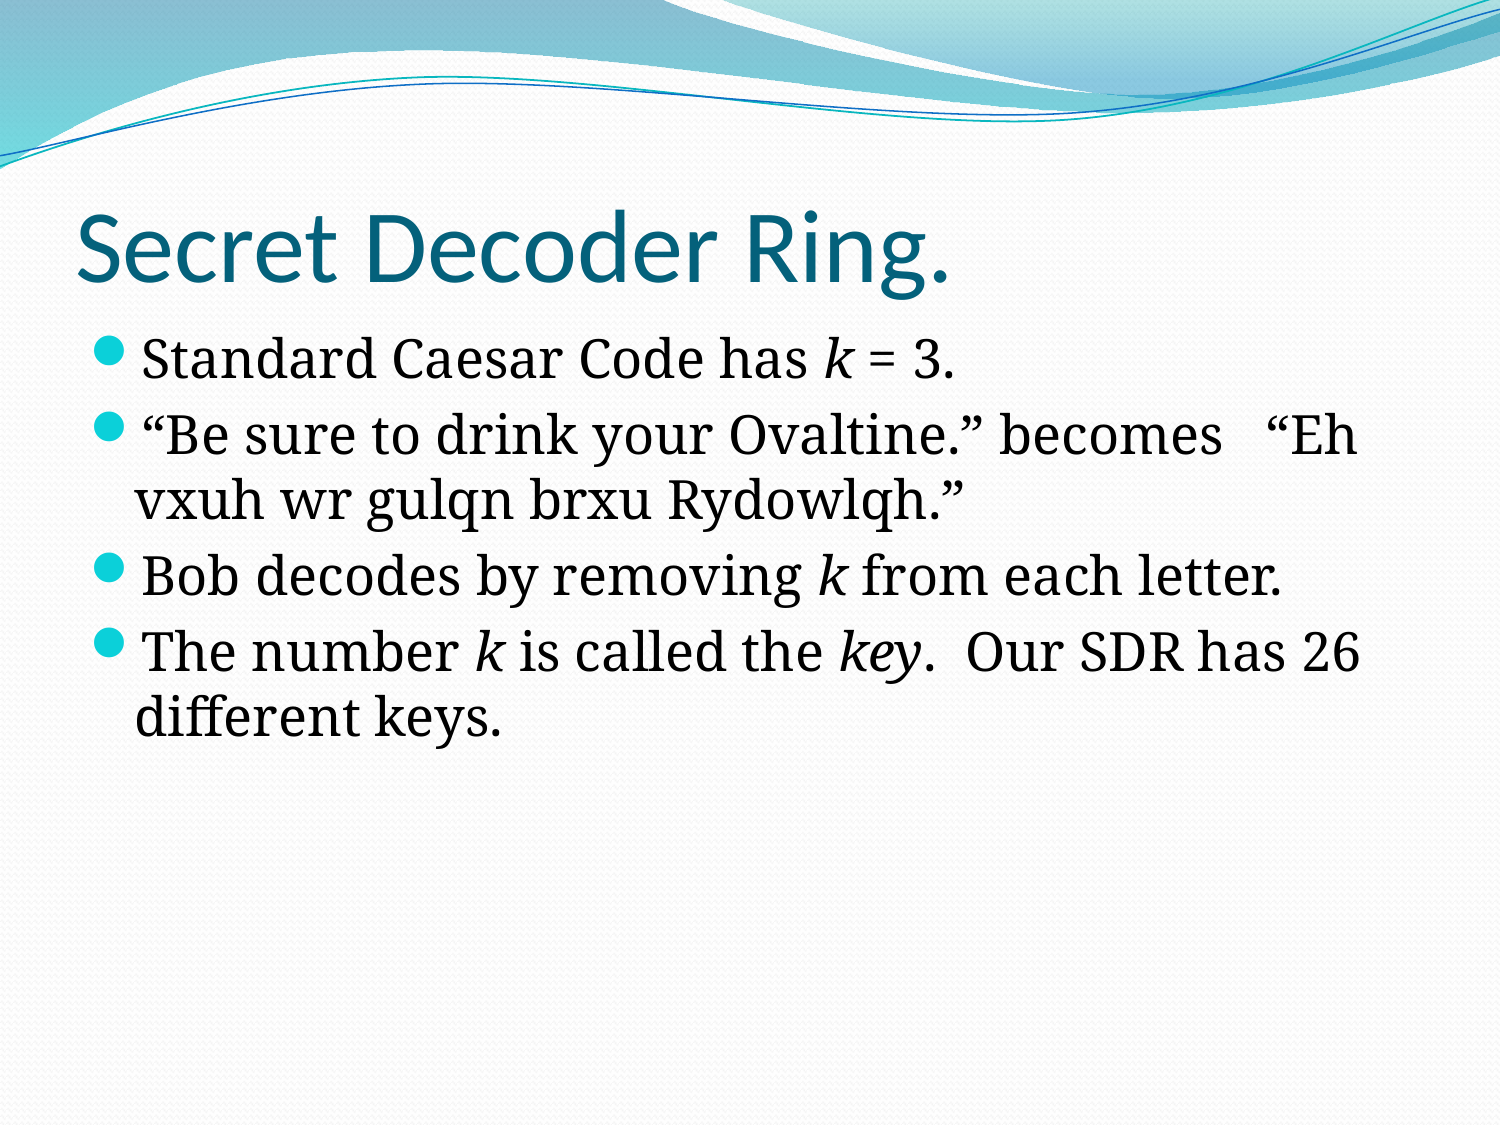

# Secret Decoder Ring.
Standard Caesar Code has k = 3.
“Be sure to drink your Ovaltine.” becomes   “Eh vxuh wr gulqn brxu Rydowlqh.”
Bob decodes by removing k from each letter.
The number k is called the key.  Our SDR has 26 different keys.